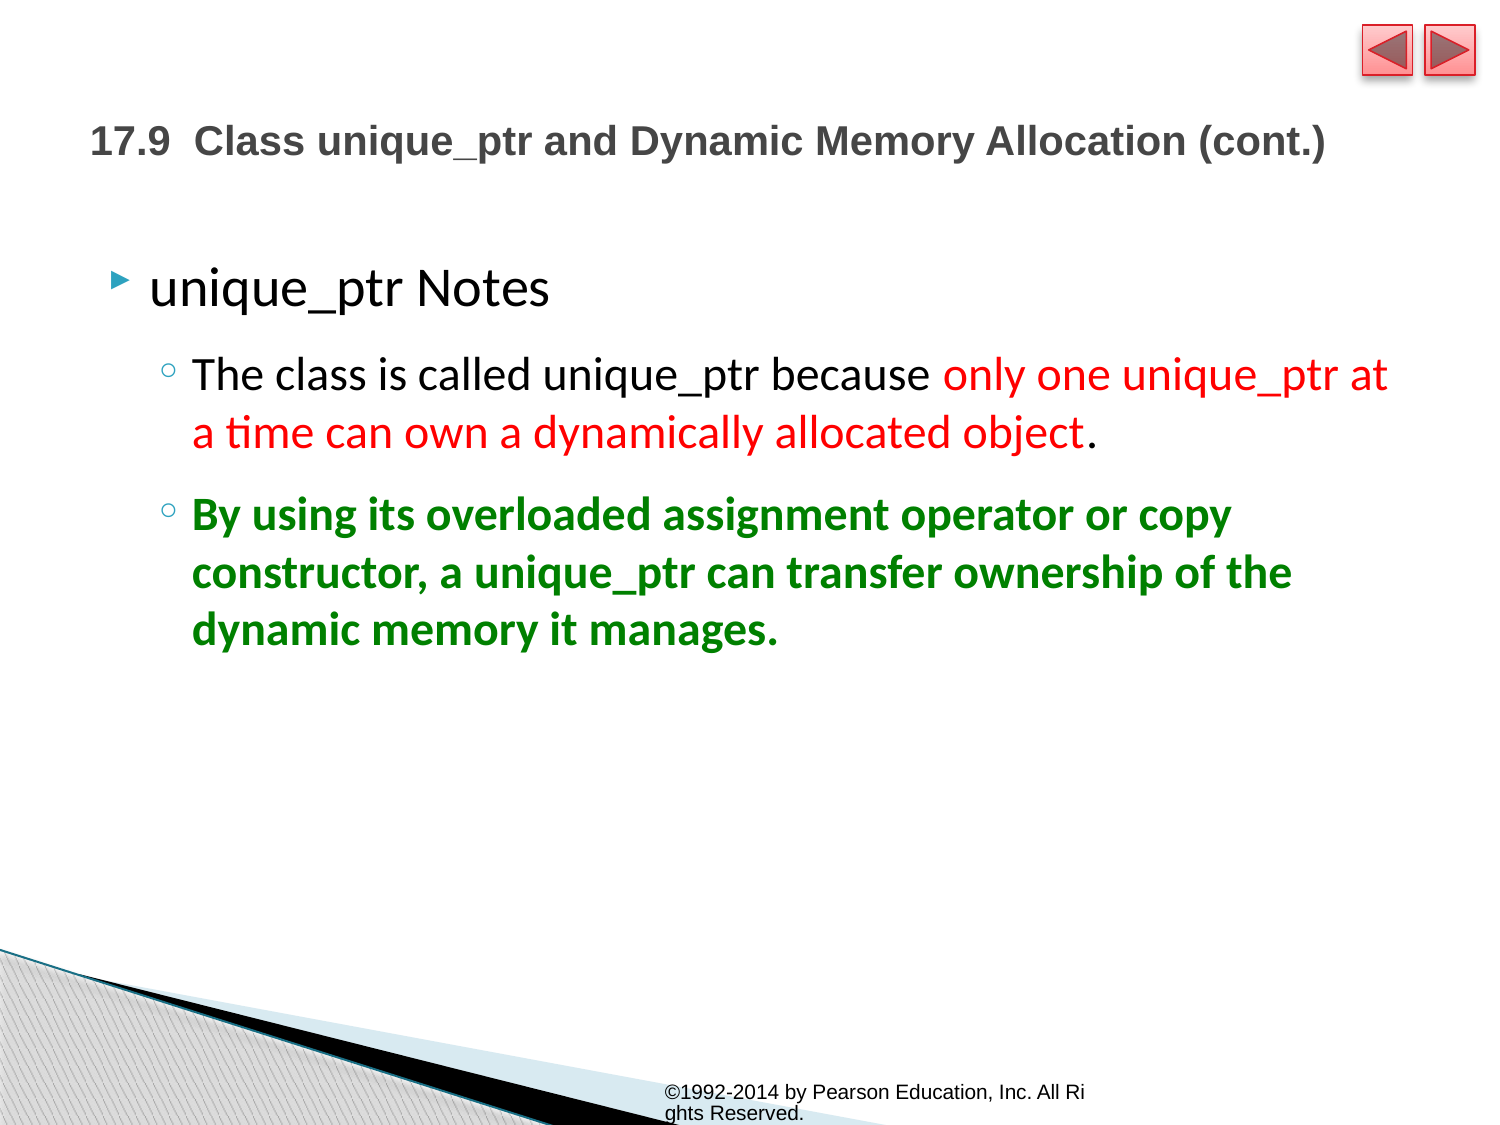

# 17.9  Class unique_ptr and Dynamic Memory Allocation (cont.)
unique_ptr Notes
The class is called unique_ptr because only one unique_ptr at a time can own a dynamically allocated object.
By using its overloaded assignment operator or copy constructor, a unique_ptr can transfer ownership of the dynamic memory it manages.
©1992-2014 by Pearson Education, Inc. All Rights Reserved.